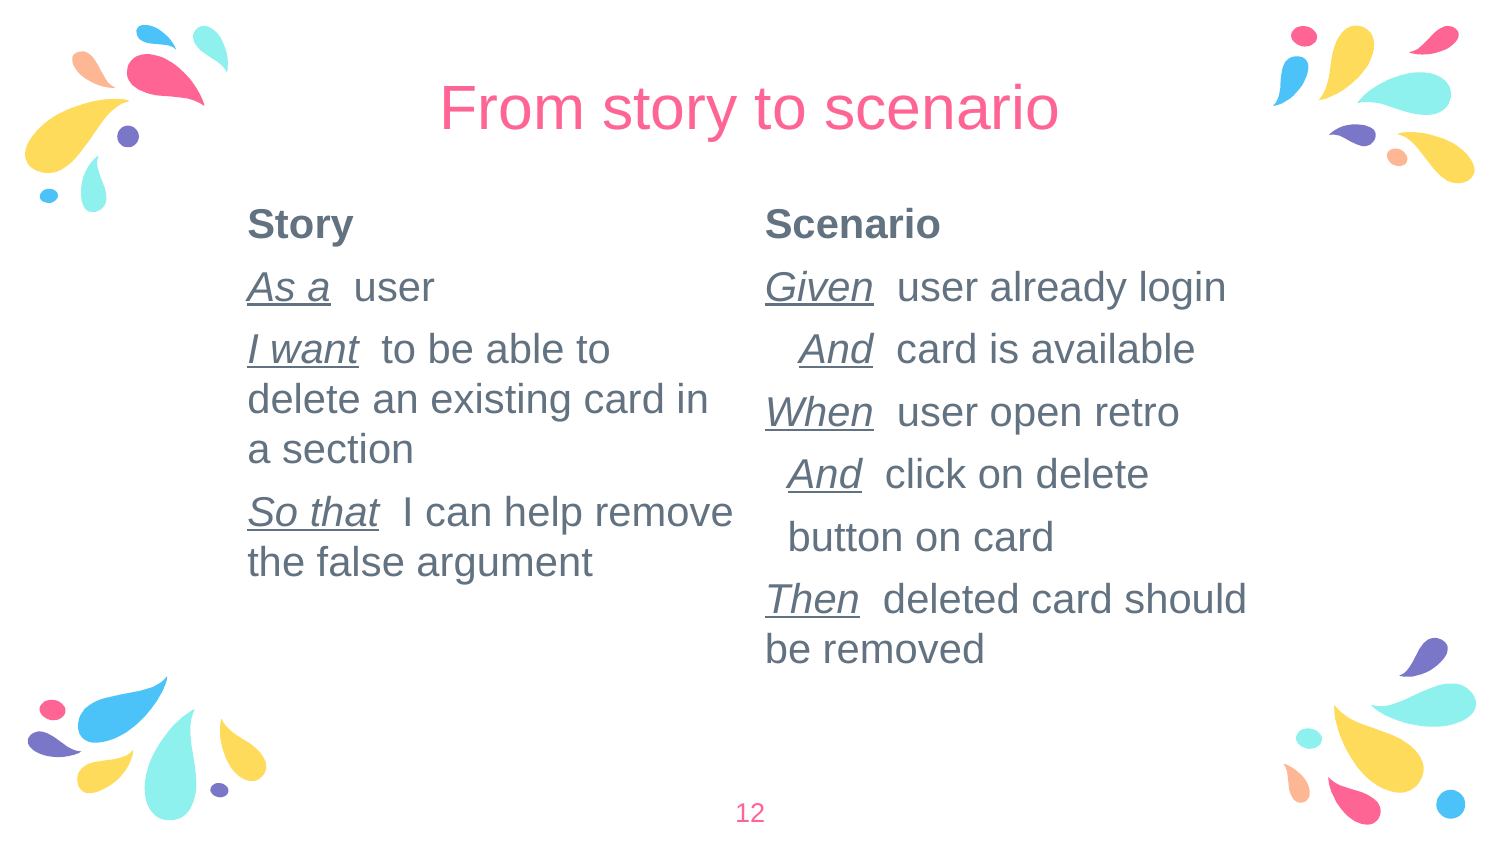

# From story to scenario
Story
As a  user
I want  to be able to delete an existing card in a section
So that  I can help remove the false argument
Scenario
Given  user already login
   And  card is available
When  user open retro
  And  click on delete
  button on card
Then  deleted card should be removed
12